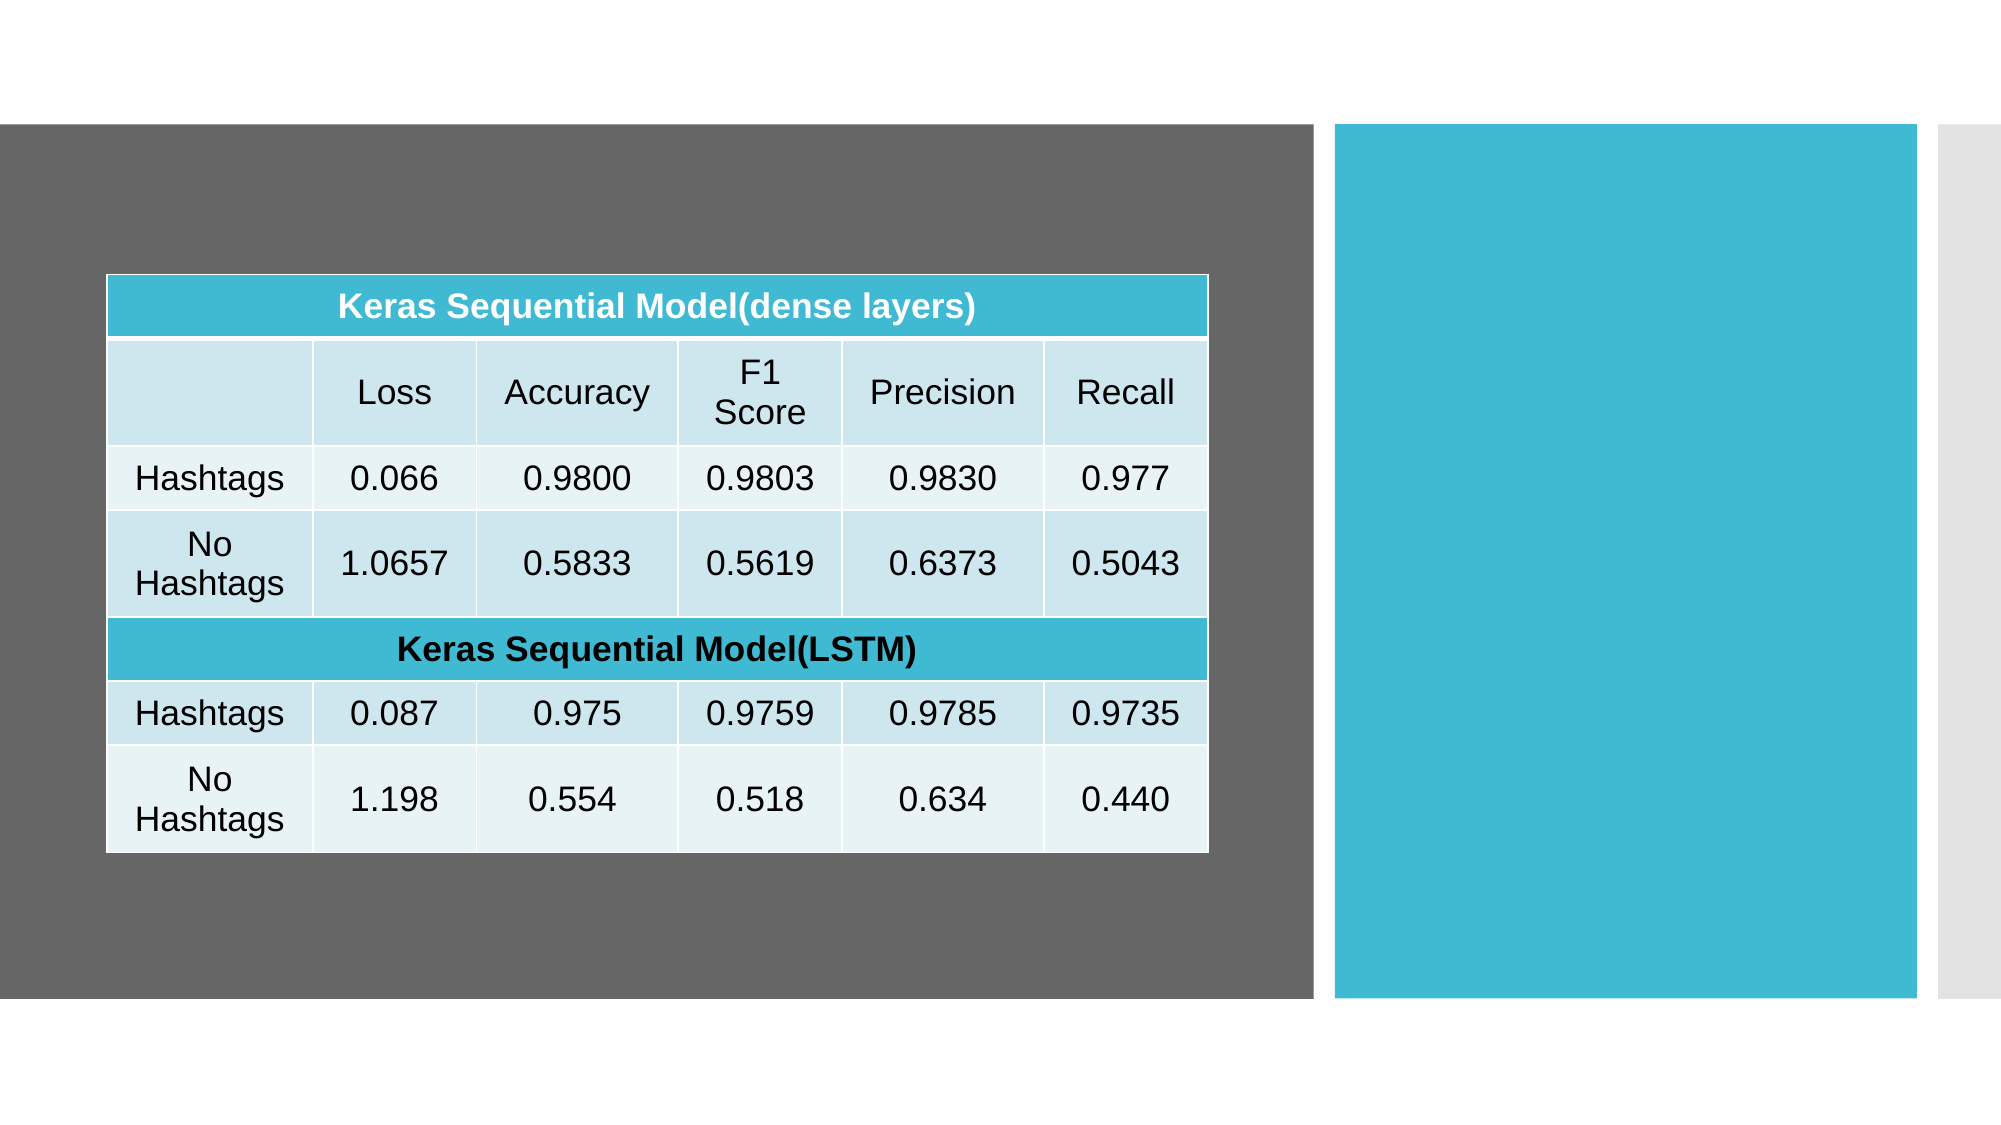

#
| Keras Sequential Model(dense layers) |  |  |  |  |  |
| --- | --- | --- | --- | --- | --- |
|  | Loss | Accuracy | F1 Score | Precision | Recall |
| Hashtags | 0.066 | 0.9800 | 0.9803 | 0.9830 | 0.977 |
| No Hashtags | 1.0657 | 0.5833 | 0.5619 | 0.6373 | 0.5043 |
| Keras Sequential Model(LSTM) |  |  |  |  |  |
| Hashtags | 0.087 | 0.975 | 0.9759 | 0.9785 | 0.9735 |
| No Hashtags | 1.198 | 0.554 | 0.518 | 0.634 | 0.440 |